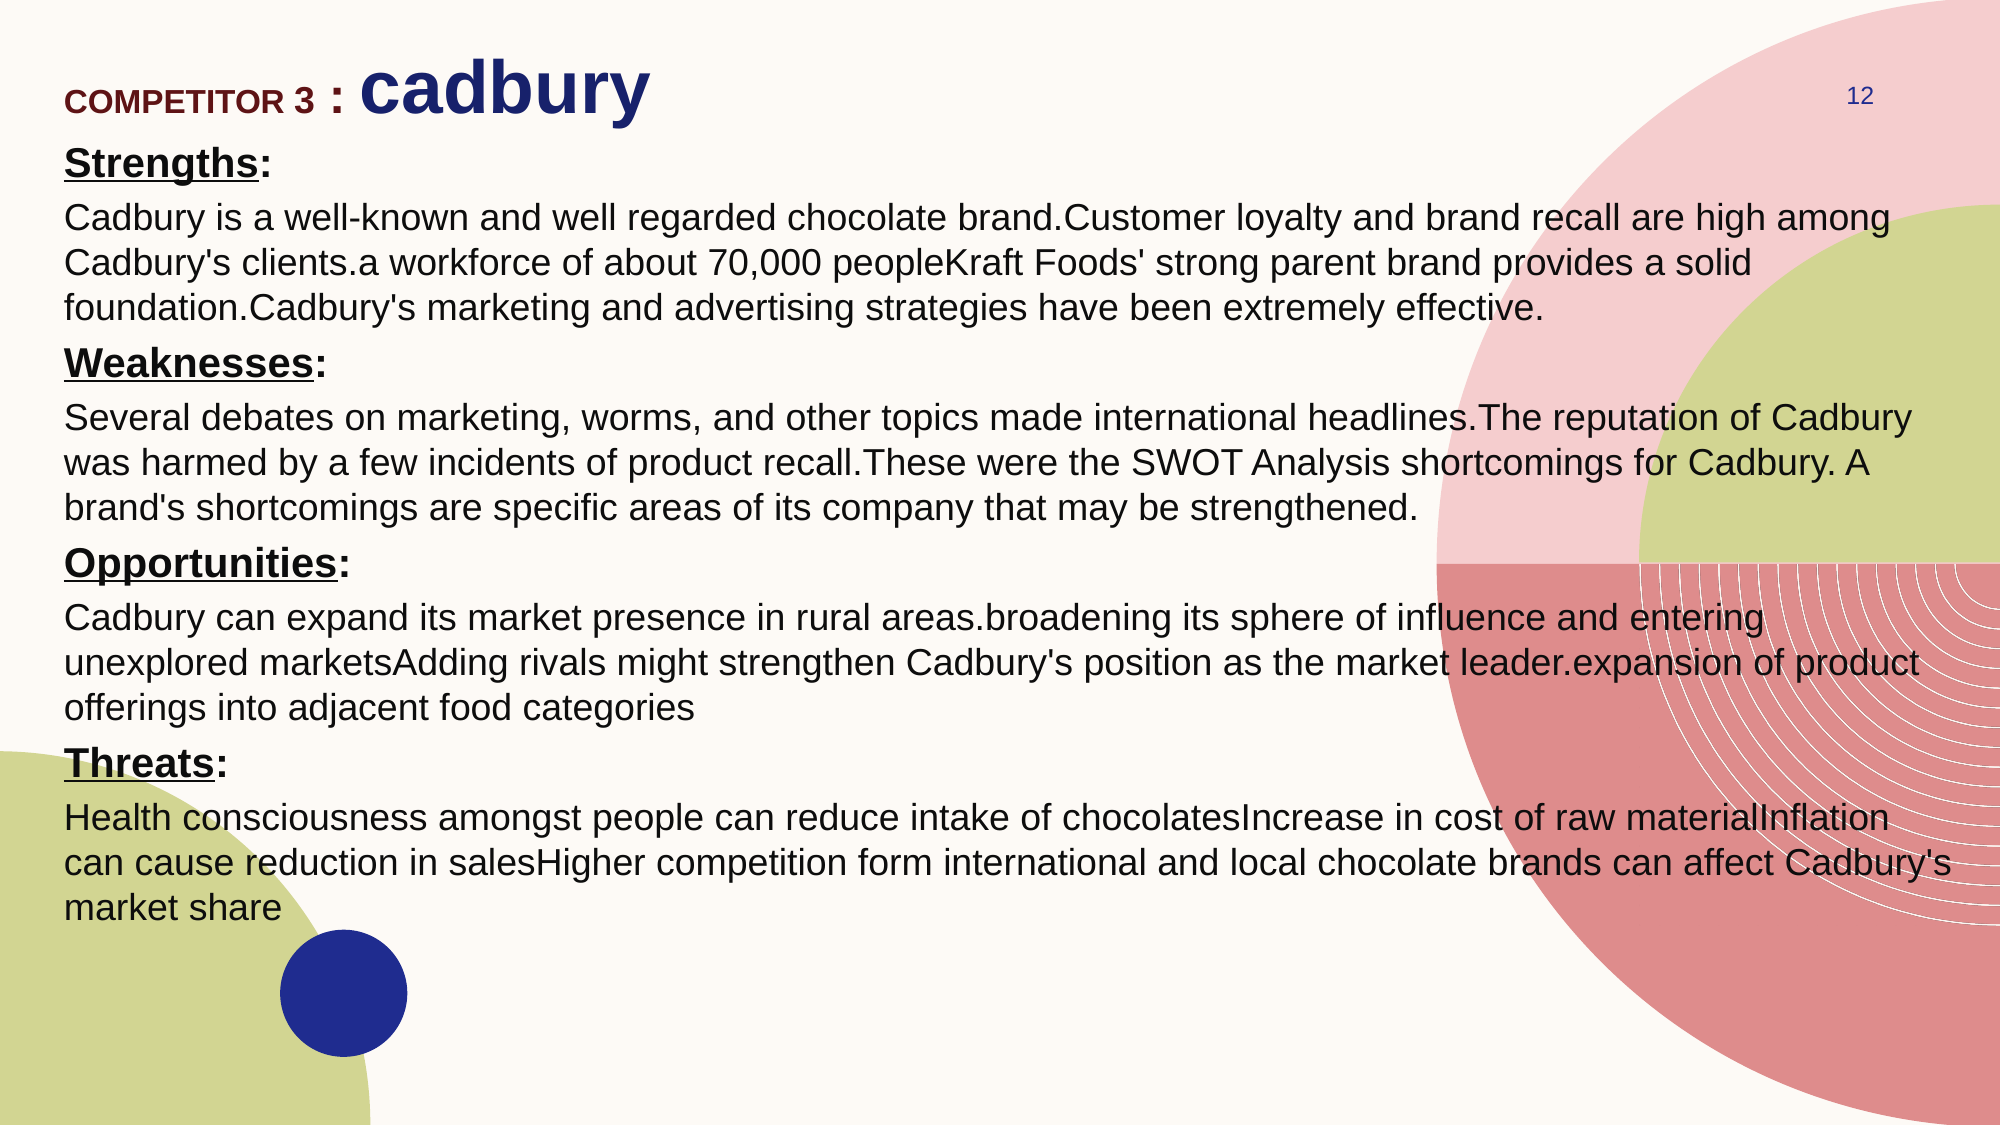

COMPETITOR 3 : cadbury
Strengths:
Cadbury is a well-known and well regarded chocolate brand.Customer loyalty and brand recall are high among Cadbury's clients.a workforce of about 70,000 peopleKraft Foods' strong parent brand provides a solid foundation.Cadbury's marketing and advertising strategies have been extremely effective.
Weaknesses:
Several debates on marketing, worms, and other topics made international headlines.The reputation of Cadbury was harmed by a few incidents of product recall.These were the SWOT Analysis shortcomings for Cadbury. A brand's shortcomings are specific areas of its company that may be strengthened.
Opportunities:
Cadbury can expand its market presence in rural areas.broadening its sphere of influence and entering unexplored marketsAdding rivals might strengthen Cadbury's position as the market leader.expansion of product offerings into adjacent food categories
Threats:
Health consciousness amongst people can reduce intake of chocolatesIncrease in cost of raw materialInflation can cause reduction in salesHigher competition form international and local chocolate brands can affect Cadbury's market share
12